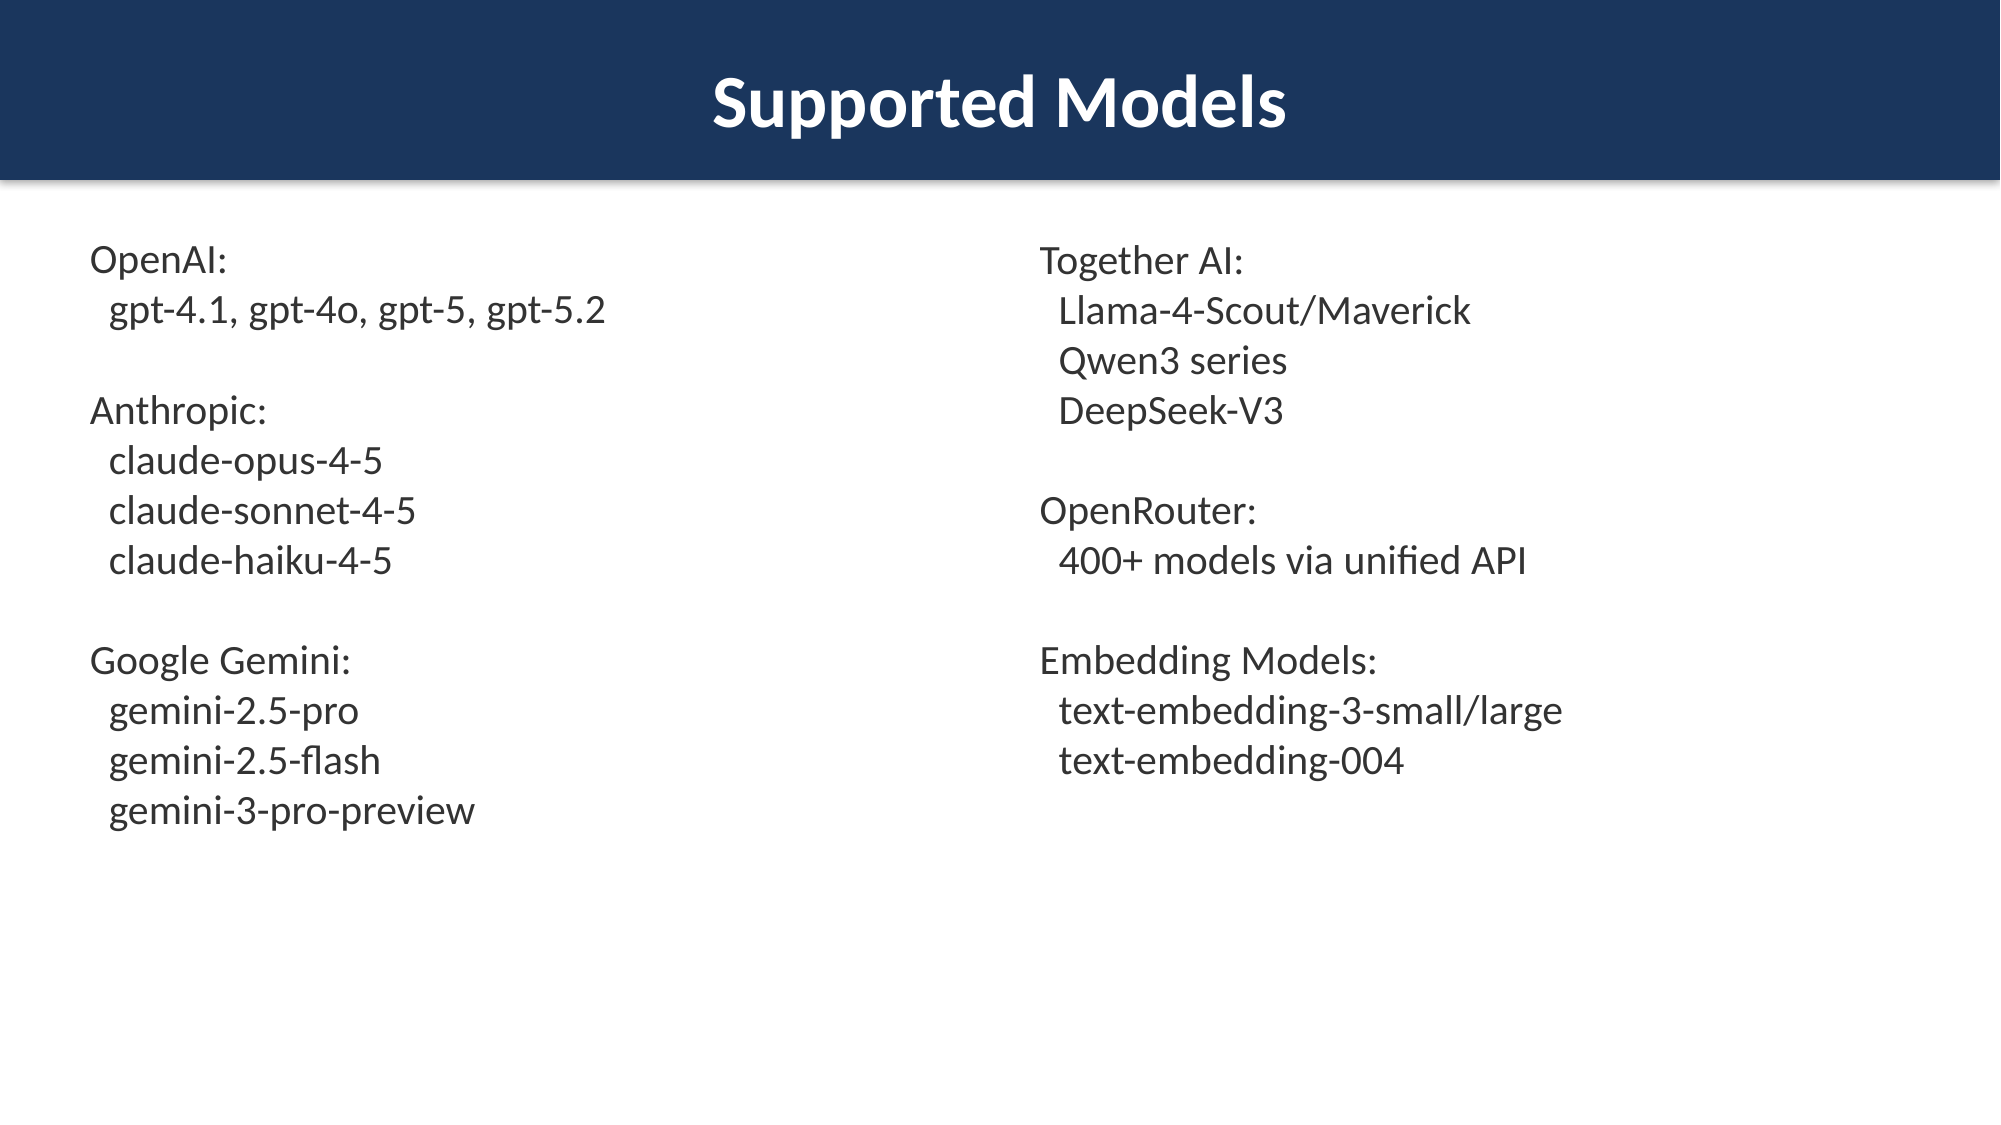

Supported Models
OpenAI:
  gpt-4.1, gpt-4o, gpt-5, gpt-5.2

Anthropic:
  claude-opus-4-5
  claude-sonnet-4-5
  claude-haiku-4-5

Google Gemini:
  gemini-2.5-pro
  gemini-2.5-flash
  gemini-3-pro-preview
Together AI:
  Llama-4-Scout/Maverick
  Qwen3 series
  DeepSeek-V3

OpenRouter:
  400+ models via unified API

Embedding Models:
  text-embedding-3-small/large
  text-embedding-004